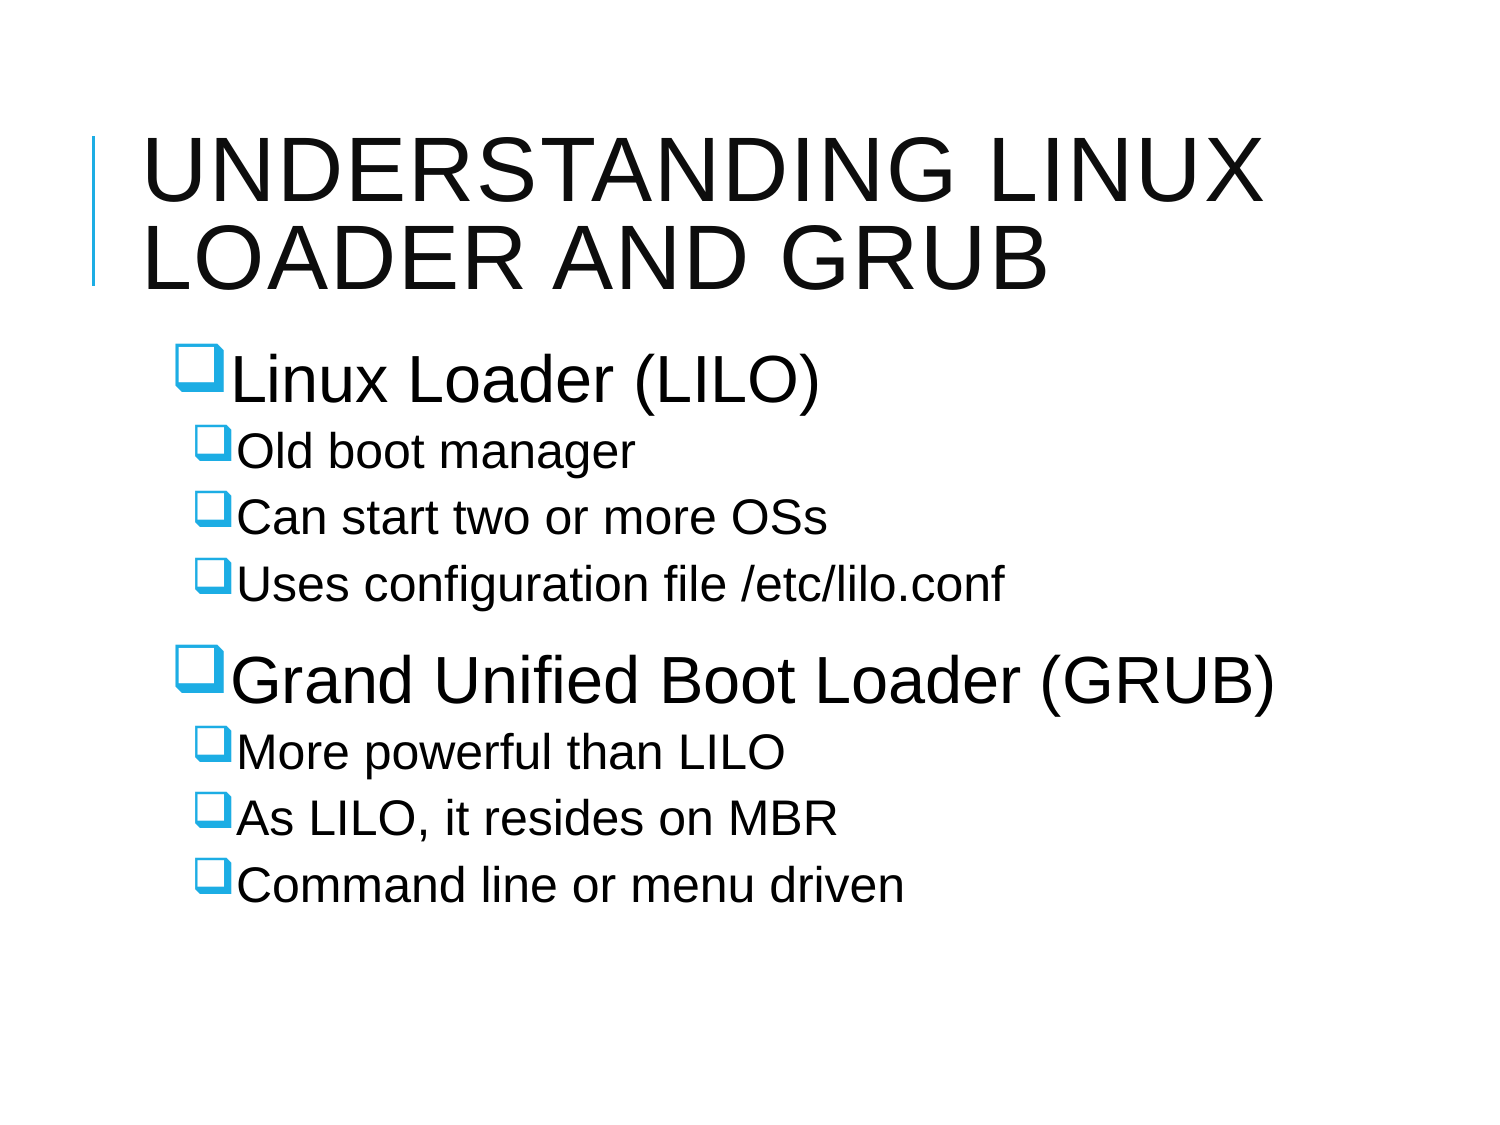

# Understanding Linux Loader and GRUB
Linux Loader (LILO)
Old boot manager
Can start two or more OSs
Uses configuration file /etc/lilo.conf
Grand Unified Boot Loader (GRUB)
More powerful than LILO
As LILO, it resides on MBR
Command line or menu driven